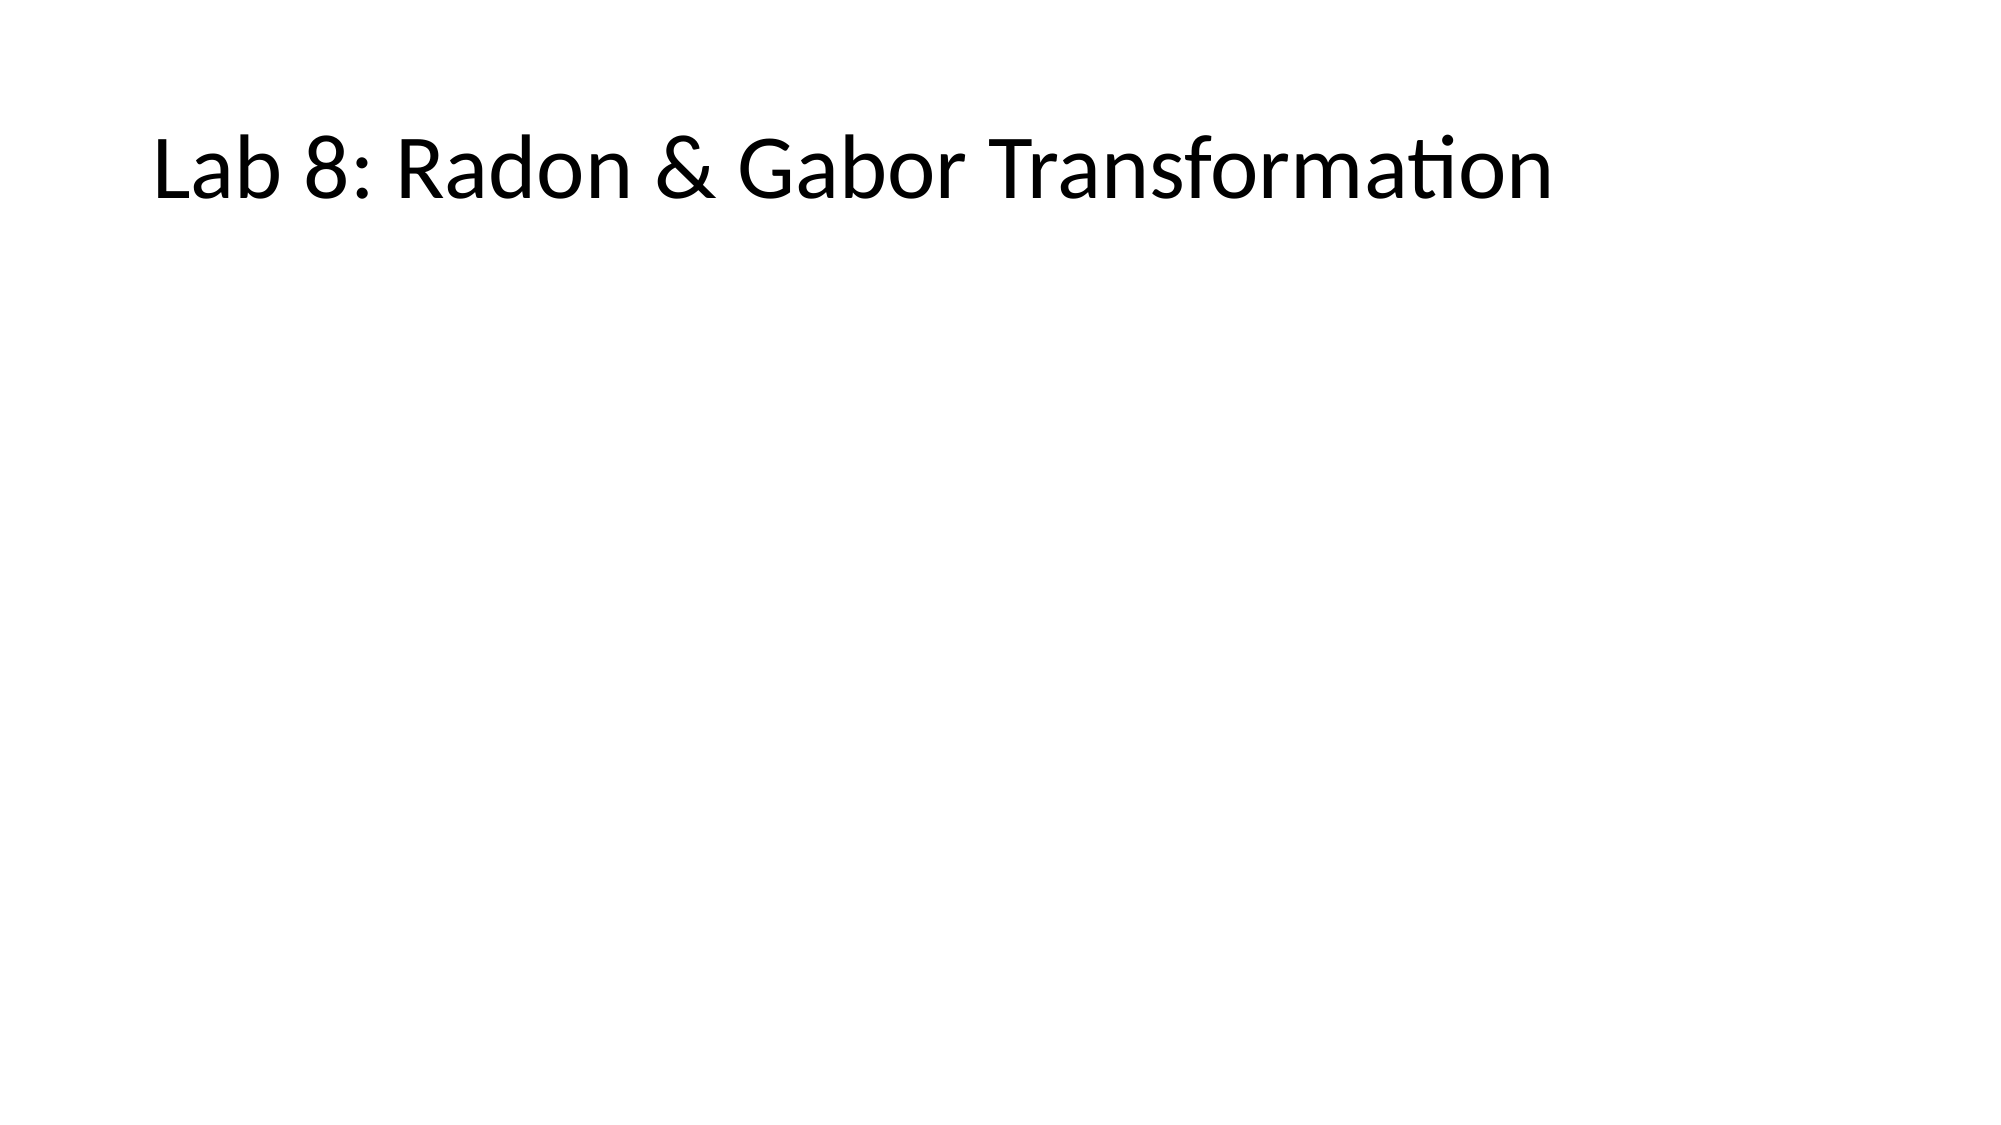

# Lab 8: Radon & Gabor Transformation